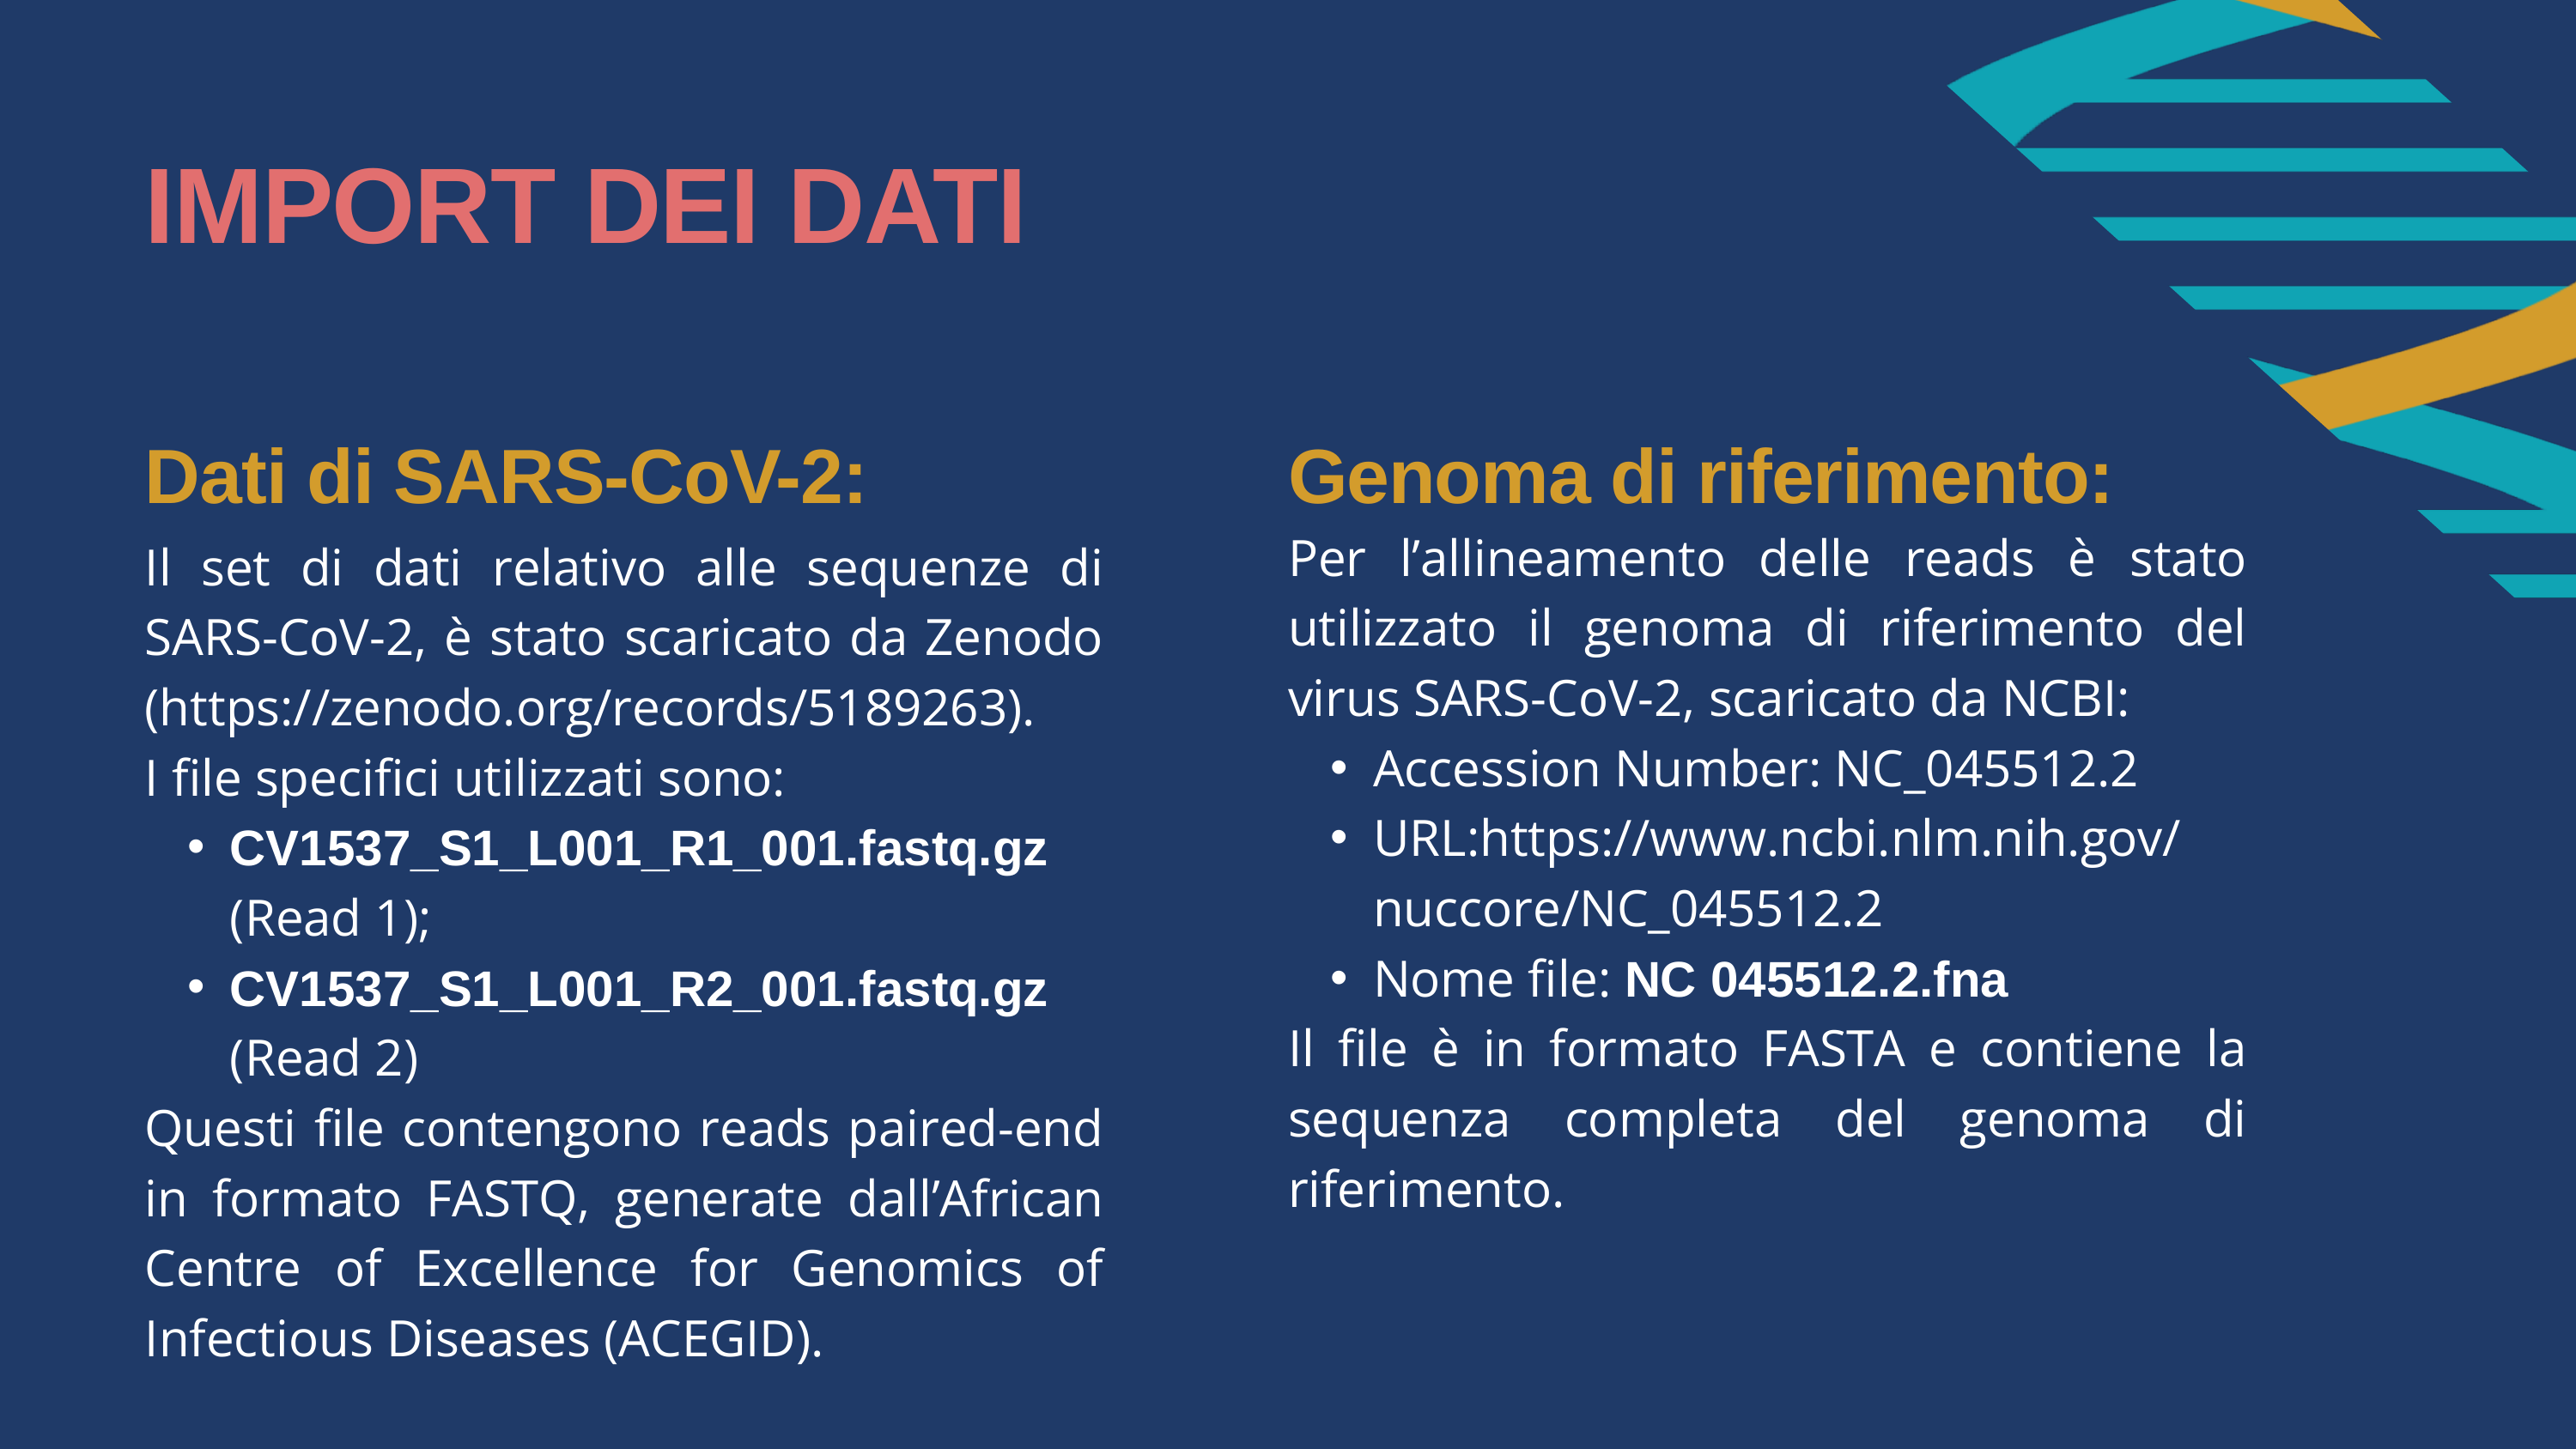

IMPORT DEI DATI
Dati di SARS-CoV-2:
Genoma di riferimento:
Per l’allineamento delle reads è stato utilizzato il genoma di riferimento del virus SARS-CoV-2, scaricato da NCBI:
Accession Number: NC_045512.2
URL:https://www.ncbi.nlm.nih.gov/nuccore/NC_045512.2
Nome file: NC 045512.2.fna
Il file è in formato FASTA e contiene la sequenza completa del genoma di riferimento.
Il set di dati relativo alle sequenze di SARS-CoV-2, è stato scaricato da Zenodo (https://zenodo.org/records/5189263).
I file specifici utilizzati sono:
CV1537_S1_L001_R1_001.fastq.gz (Read 1);
CV1537_S1_L001_R2_001.fastq.gz (Read 2)
Questi file contengono reads paired-end in formato FASTQ, generate dall’African Centre of Excellence for Genomics of Infectious Diseases (ACEGID).